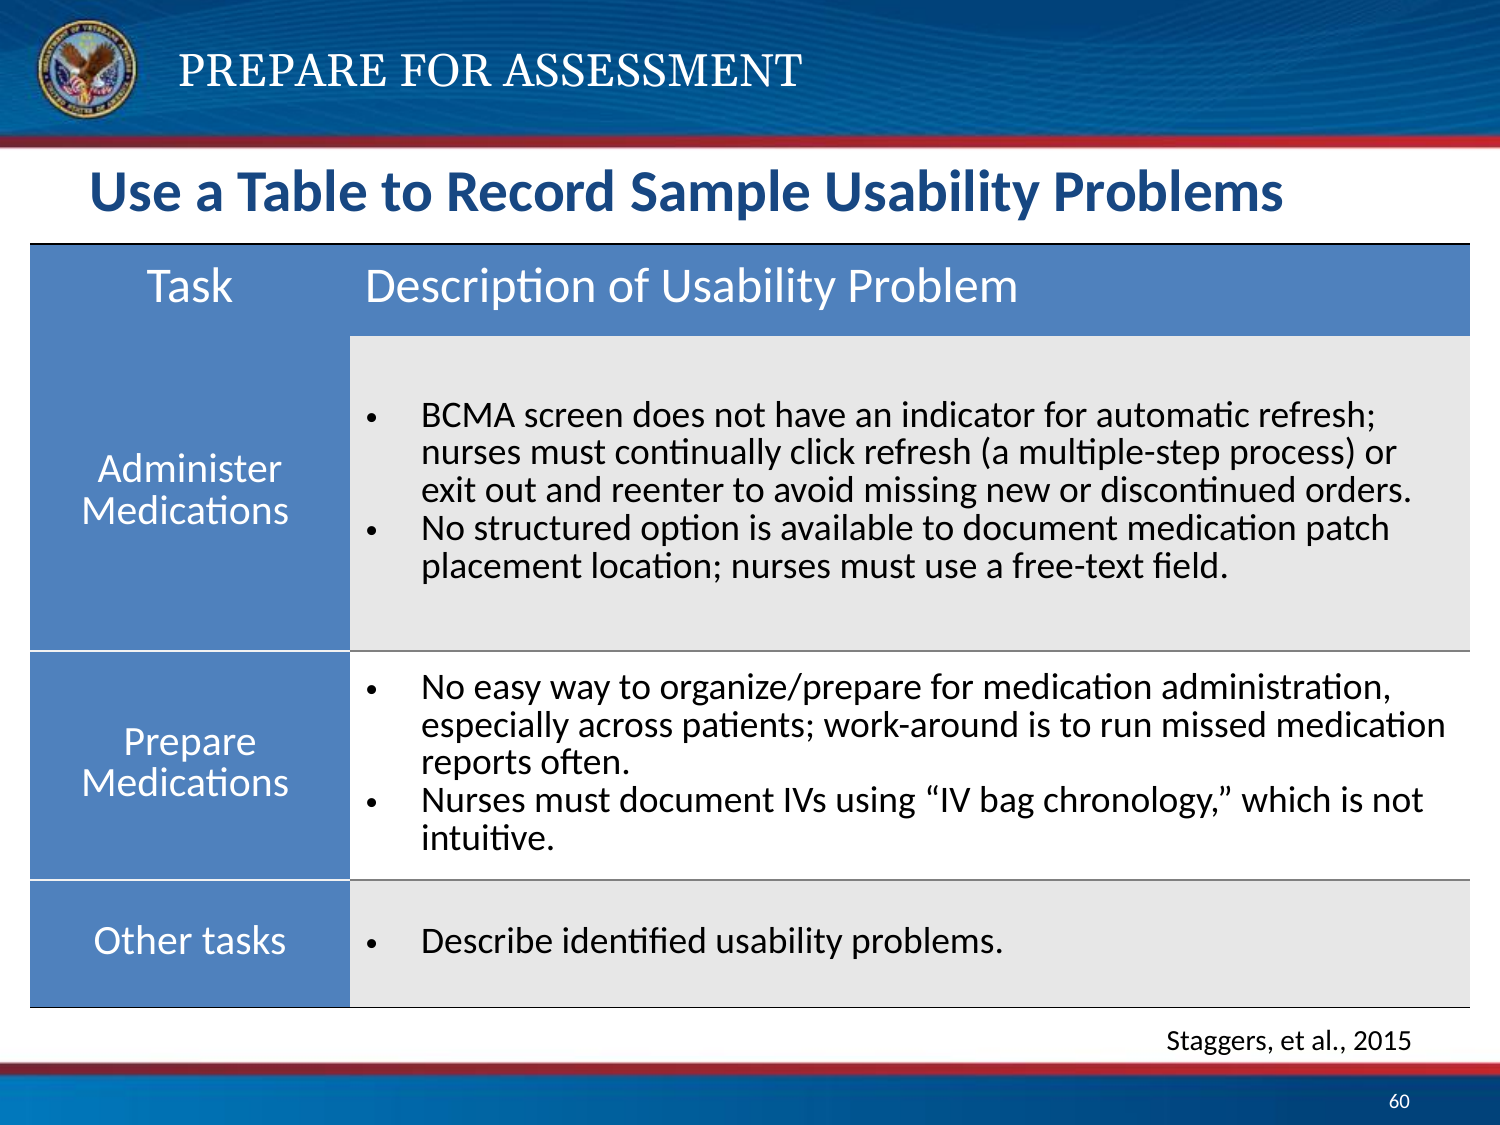

# Prepare for Assessment
Use a Table to Record Sample Usability Problems

| Task | Description of Usability Problem |
| --- | --- |
| Administer Medications | BCMA screen does not have an indicator for automatic refresh; nurses must continually click refresh (a multiple-step process) or exit out and reenter to avoid missing new or discontinued orders. No structured option is available to document medication patch placement location; nurses must use a free-text field. |
| Prepare Medications | No easy way to organize/prepare for medication administration, especially across patients; work-around is to run missed medication reports often. Nurses must document IVs using “IV bag chronology,” which is not intuitive. |
| Other tasks | Describe identified usability problems. |

Staggers, et al., 2015
60